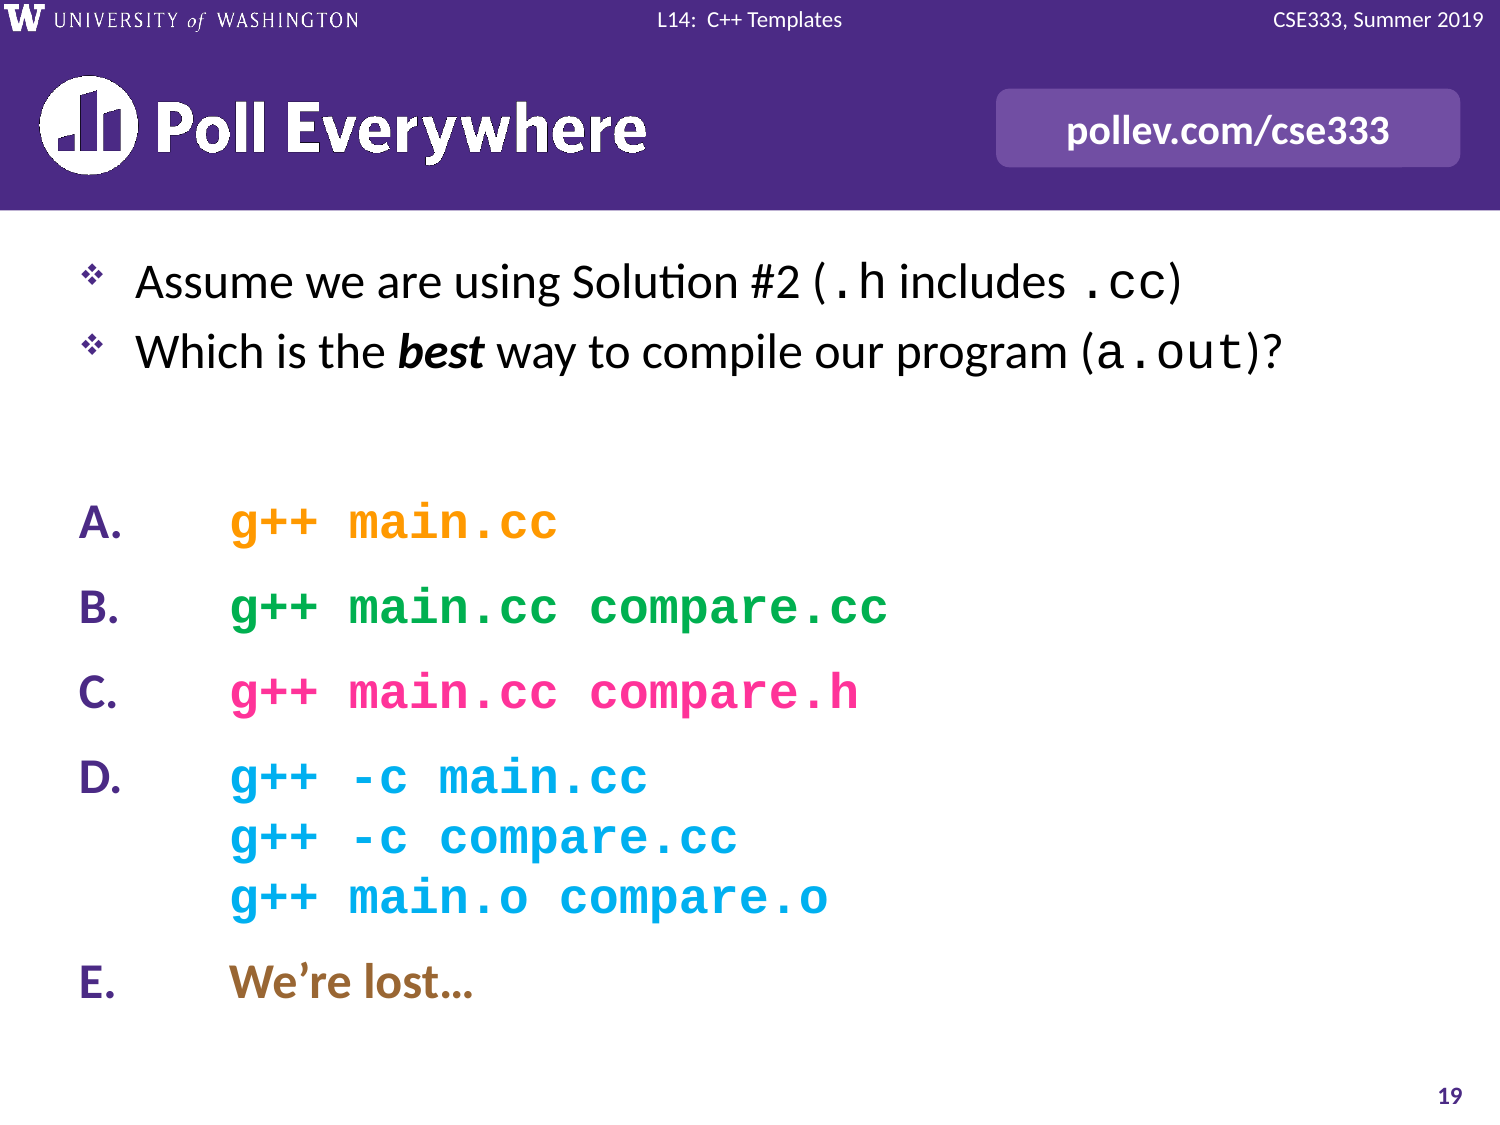

Assume we are using Solution #2 (.h includes .cc)
Which is the best way to compile our program (a.out)?

A.	g++ main.cc
B.	g++ main.cc compare.cc
C.	g++ main.cc compare.h
D.	g++ -c main.cc
	g++ -c compare.cc
	g++ main.o compare.o
E.	We’re lost…

19